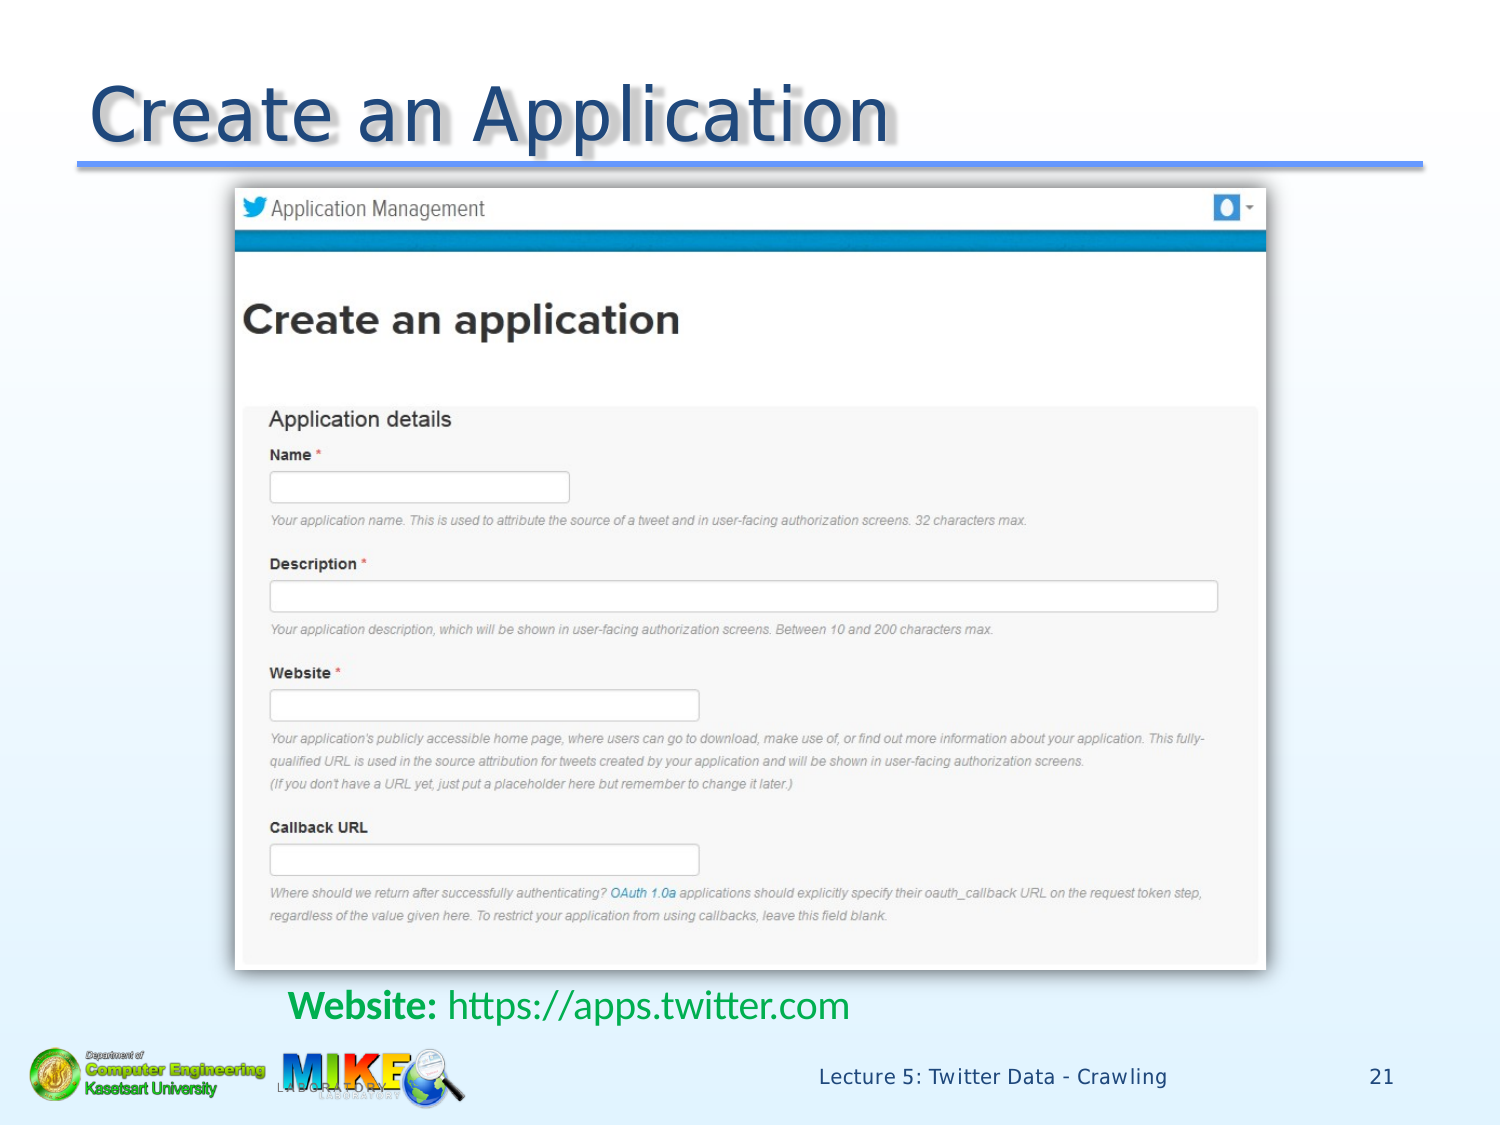

# Create an Application

Website: https://apps.twitter.com
Lecture 5: Twitter Data - Crawling
21